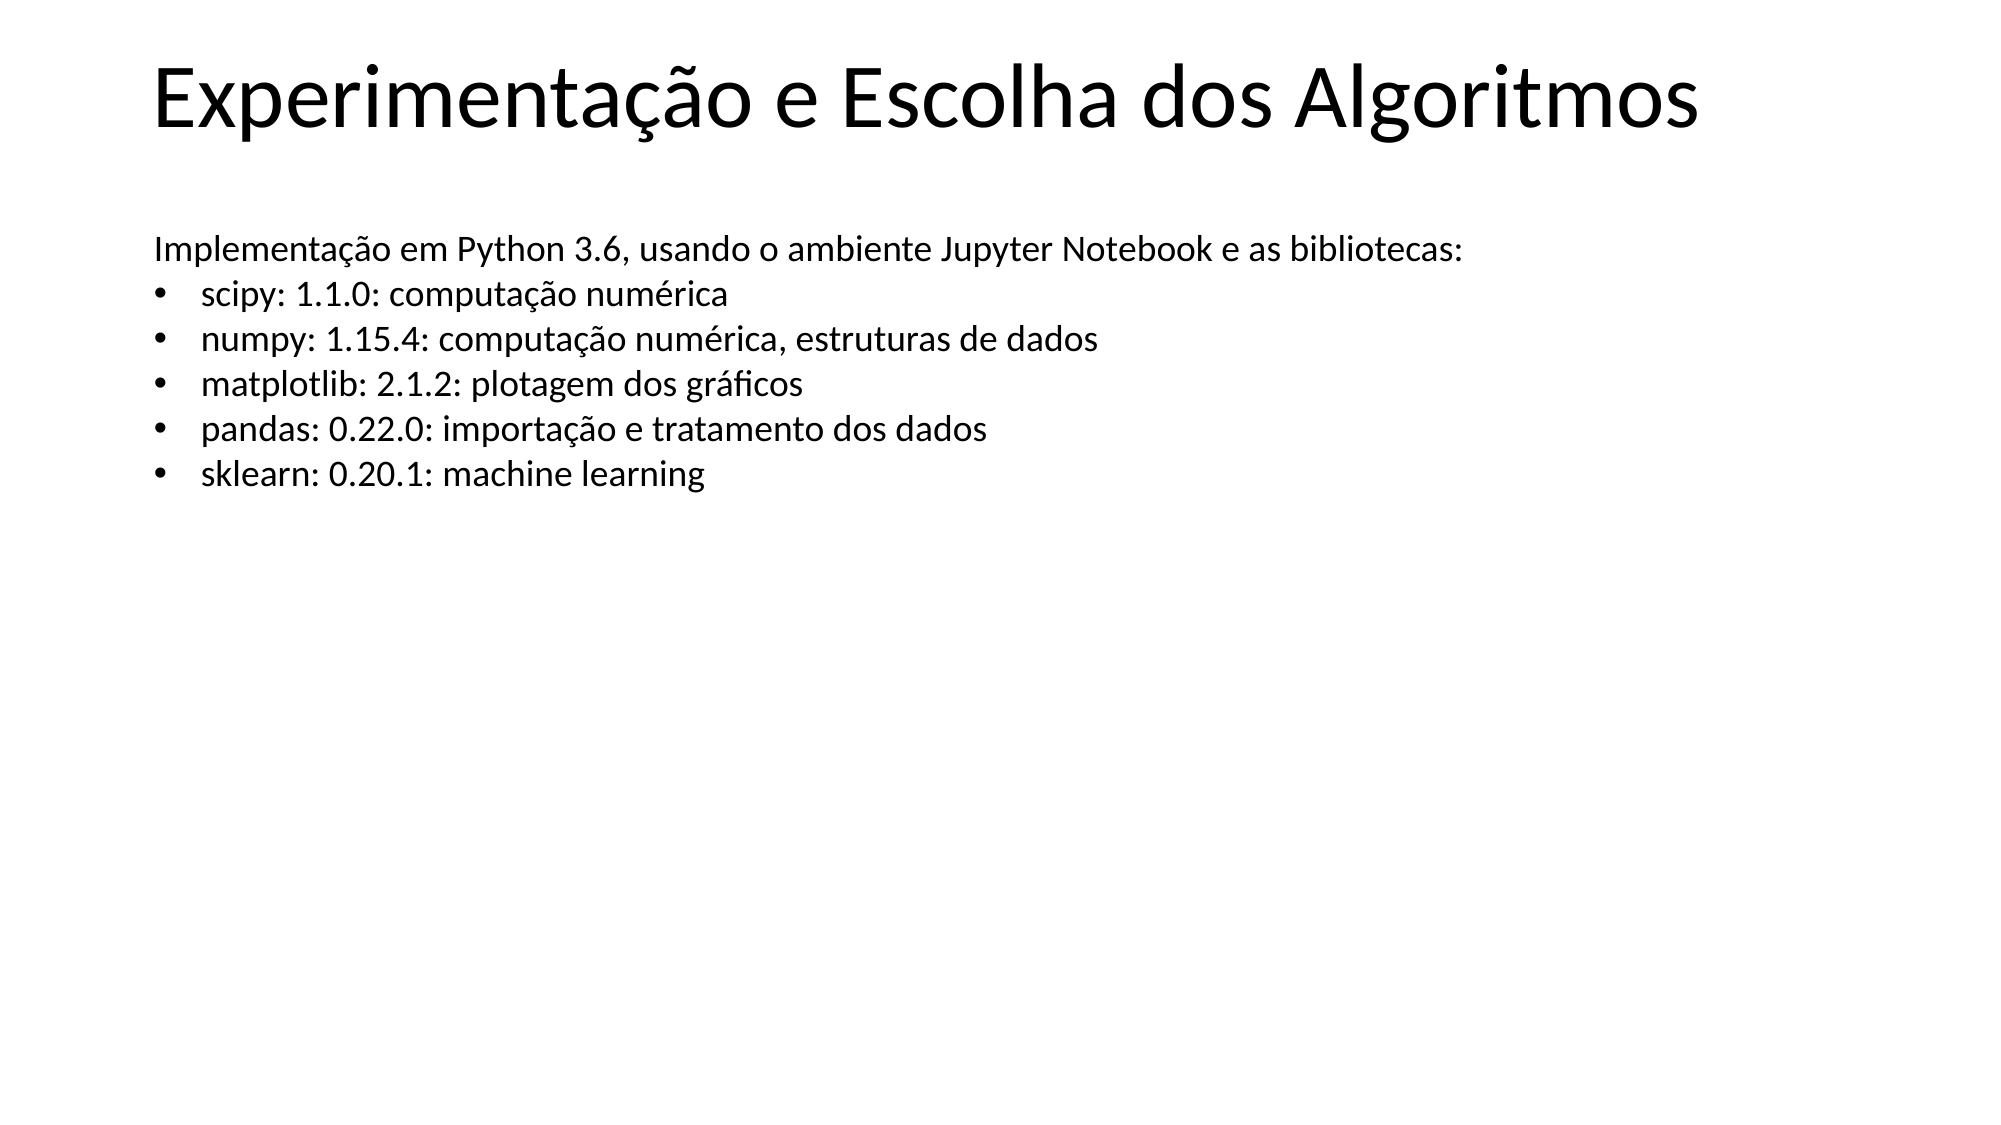

# Experimentação e Escolha dos Algoritmos
Implementação em Python 3.6, usando o ambiente Jupyter Notebook e as bibliotecas:
scipy: 1.1.0: computação numérica
numpy: 1.15.4: computação numérica, estruturas de dados
matplotlib: 2.1.2: plotagem dos gráficos
pandas: 0.22.0: importação e tratamento dos dados
sklearn: 0.20.1: machine learning